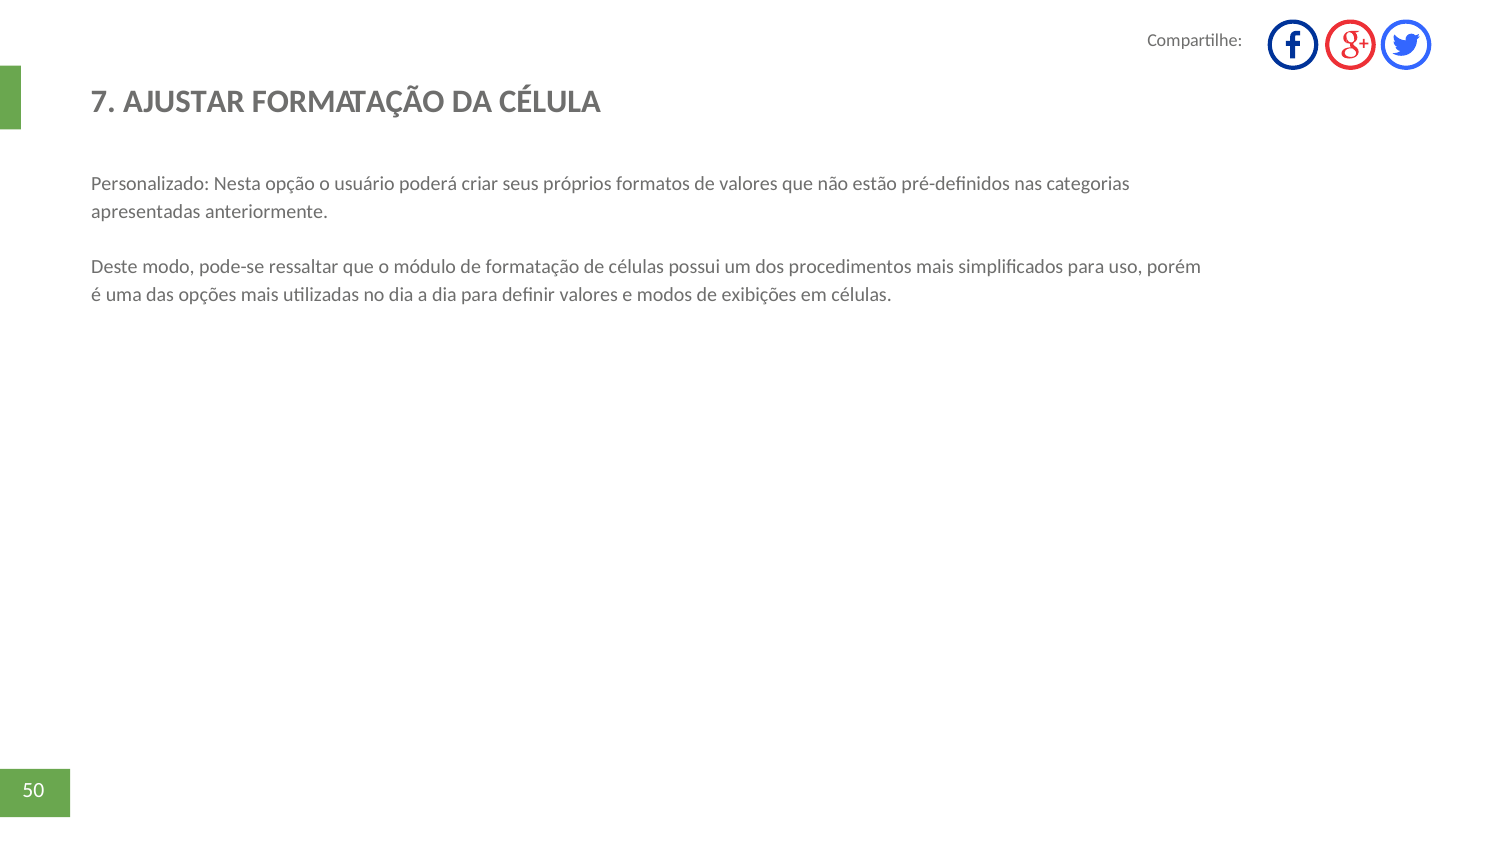

Compartilhe:

7. AJUSTAR FORMATAÇÃO DA CÉLULA
Personalizado: Nesta opção o usuário poderá criar seus próprios formatos de valores que não estão pré-deﬁnidos nas categorias
apresentadas anteriormente.
Deste modo, pode-se ressaltar que o módulo de formatação de células possui um dos procedimentos mais simpliﬁcados para uso, porém
é uma das opções mais utilizadas no dia a dia para deﬁnir valores e modos de exibições em células.

50